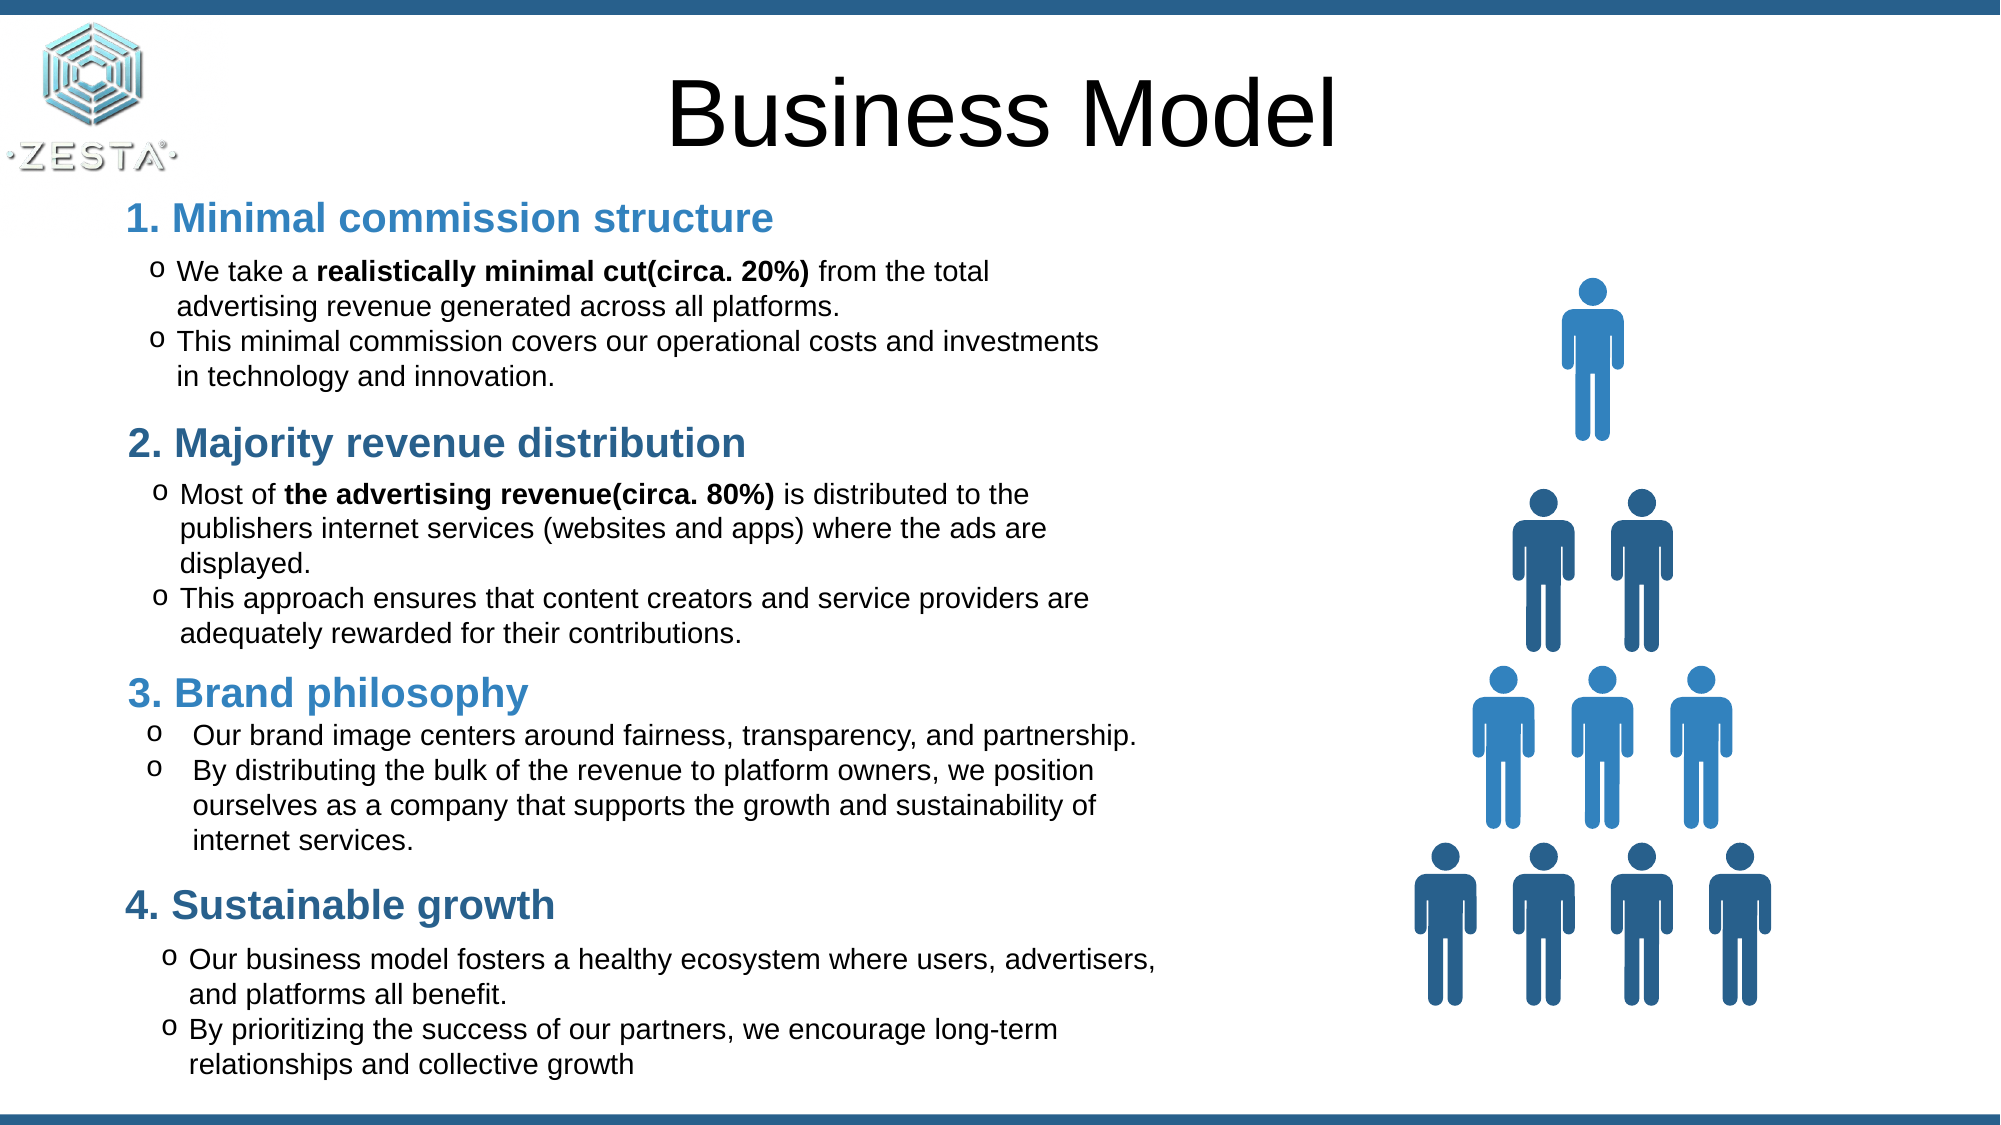

Business Model
1. Minimal commission structure
We take a realistically minimal cut(circa. 20%) from the total advertising revenue generated across all platforms.
This minimal commission covers our operational costs and investments in technology and innovation.

2. Majority revenue distribution
Most of the advertising revenue(circa. 80%) is distributed to the publishers internet services (websites and apps) where the ads are displayed.
This approach ensures that content creators and service providers are adequately rewarded for their contributions.

3. Brand philosophy
Our brand image centers around fairness, transparency, and partnership.
By distributing the bulk of the revenue to platform owners, we position ourselves as a company that supports the growth and sustainability of internet services.

4. Sustainable growth
Our business model fosters a healthy ecosystem where users, advertisers, and platforms all benefit.
By prioritizing the success of our partners, we encourage long-term relationships and collective growth